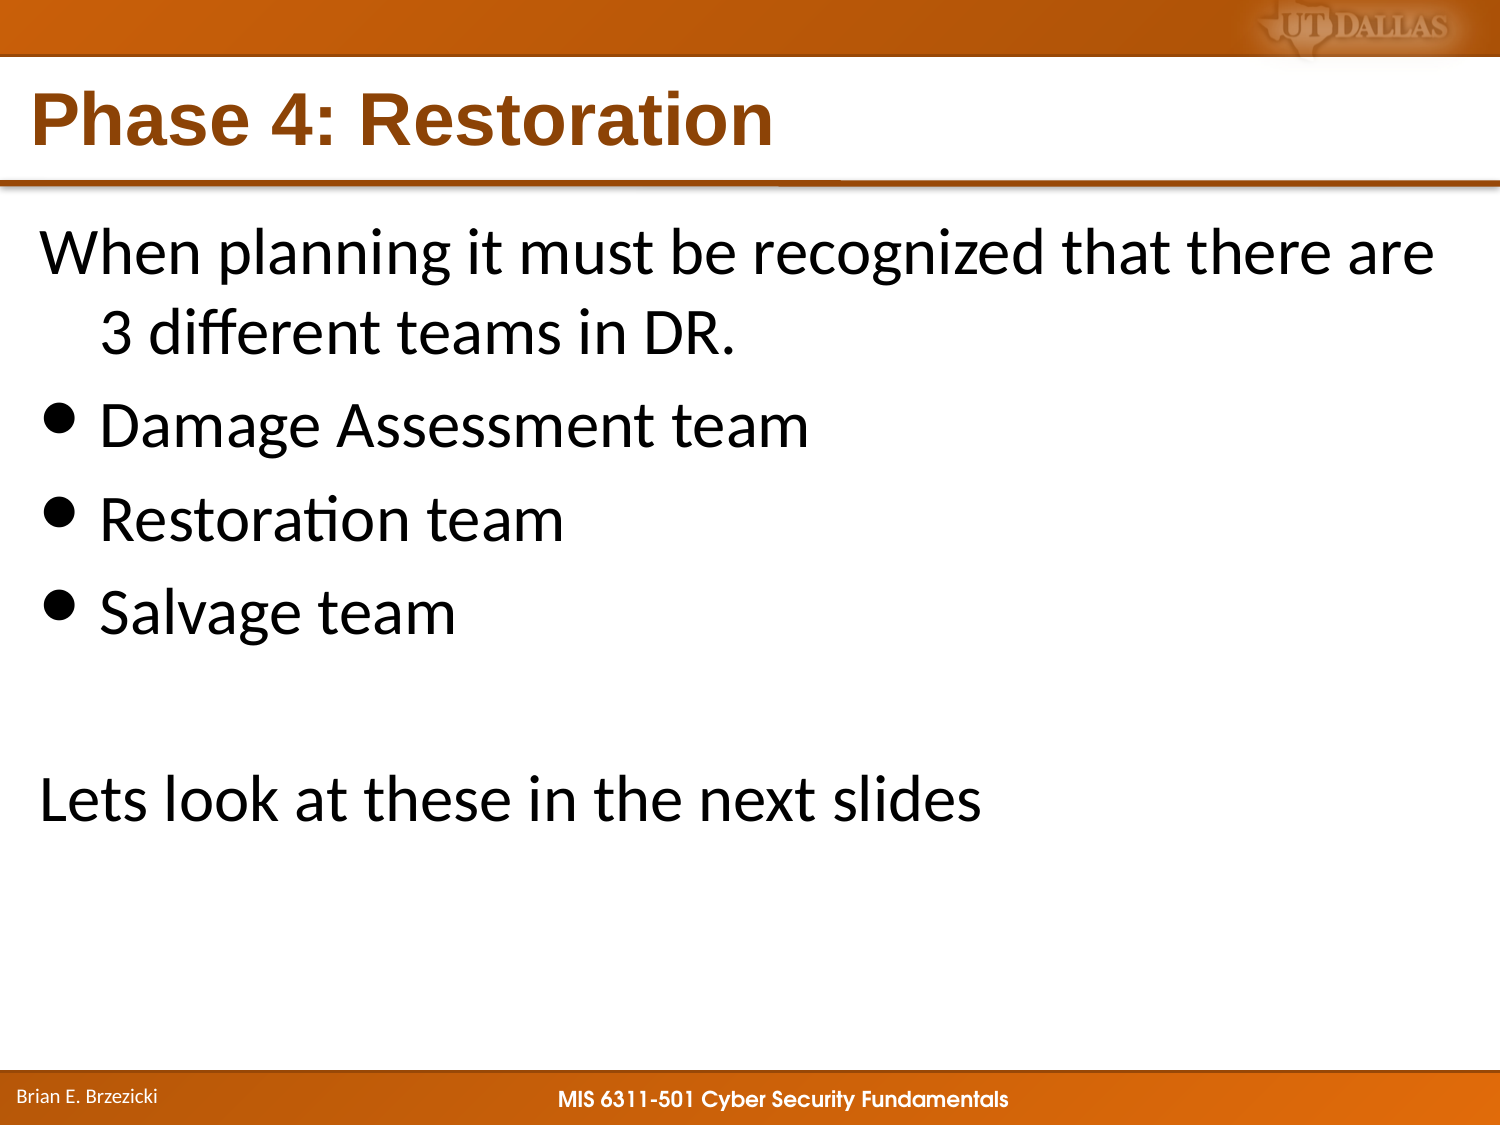

# Phase 4: Restoration
When planning it must be recognized that there are 3 different teams in DR.
Damage Assessment team
Restoration team
Salvage team

Lets look at these in the next slides

Brian E. Brzezicki